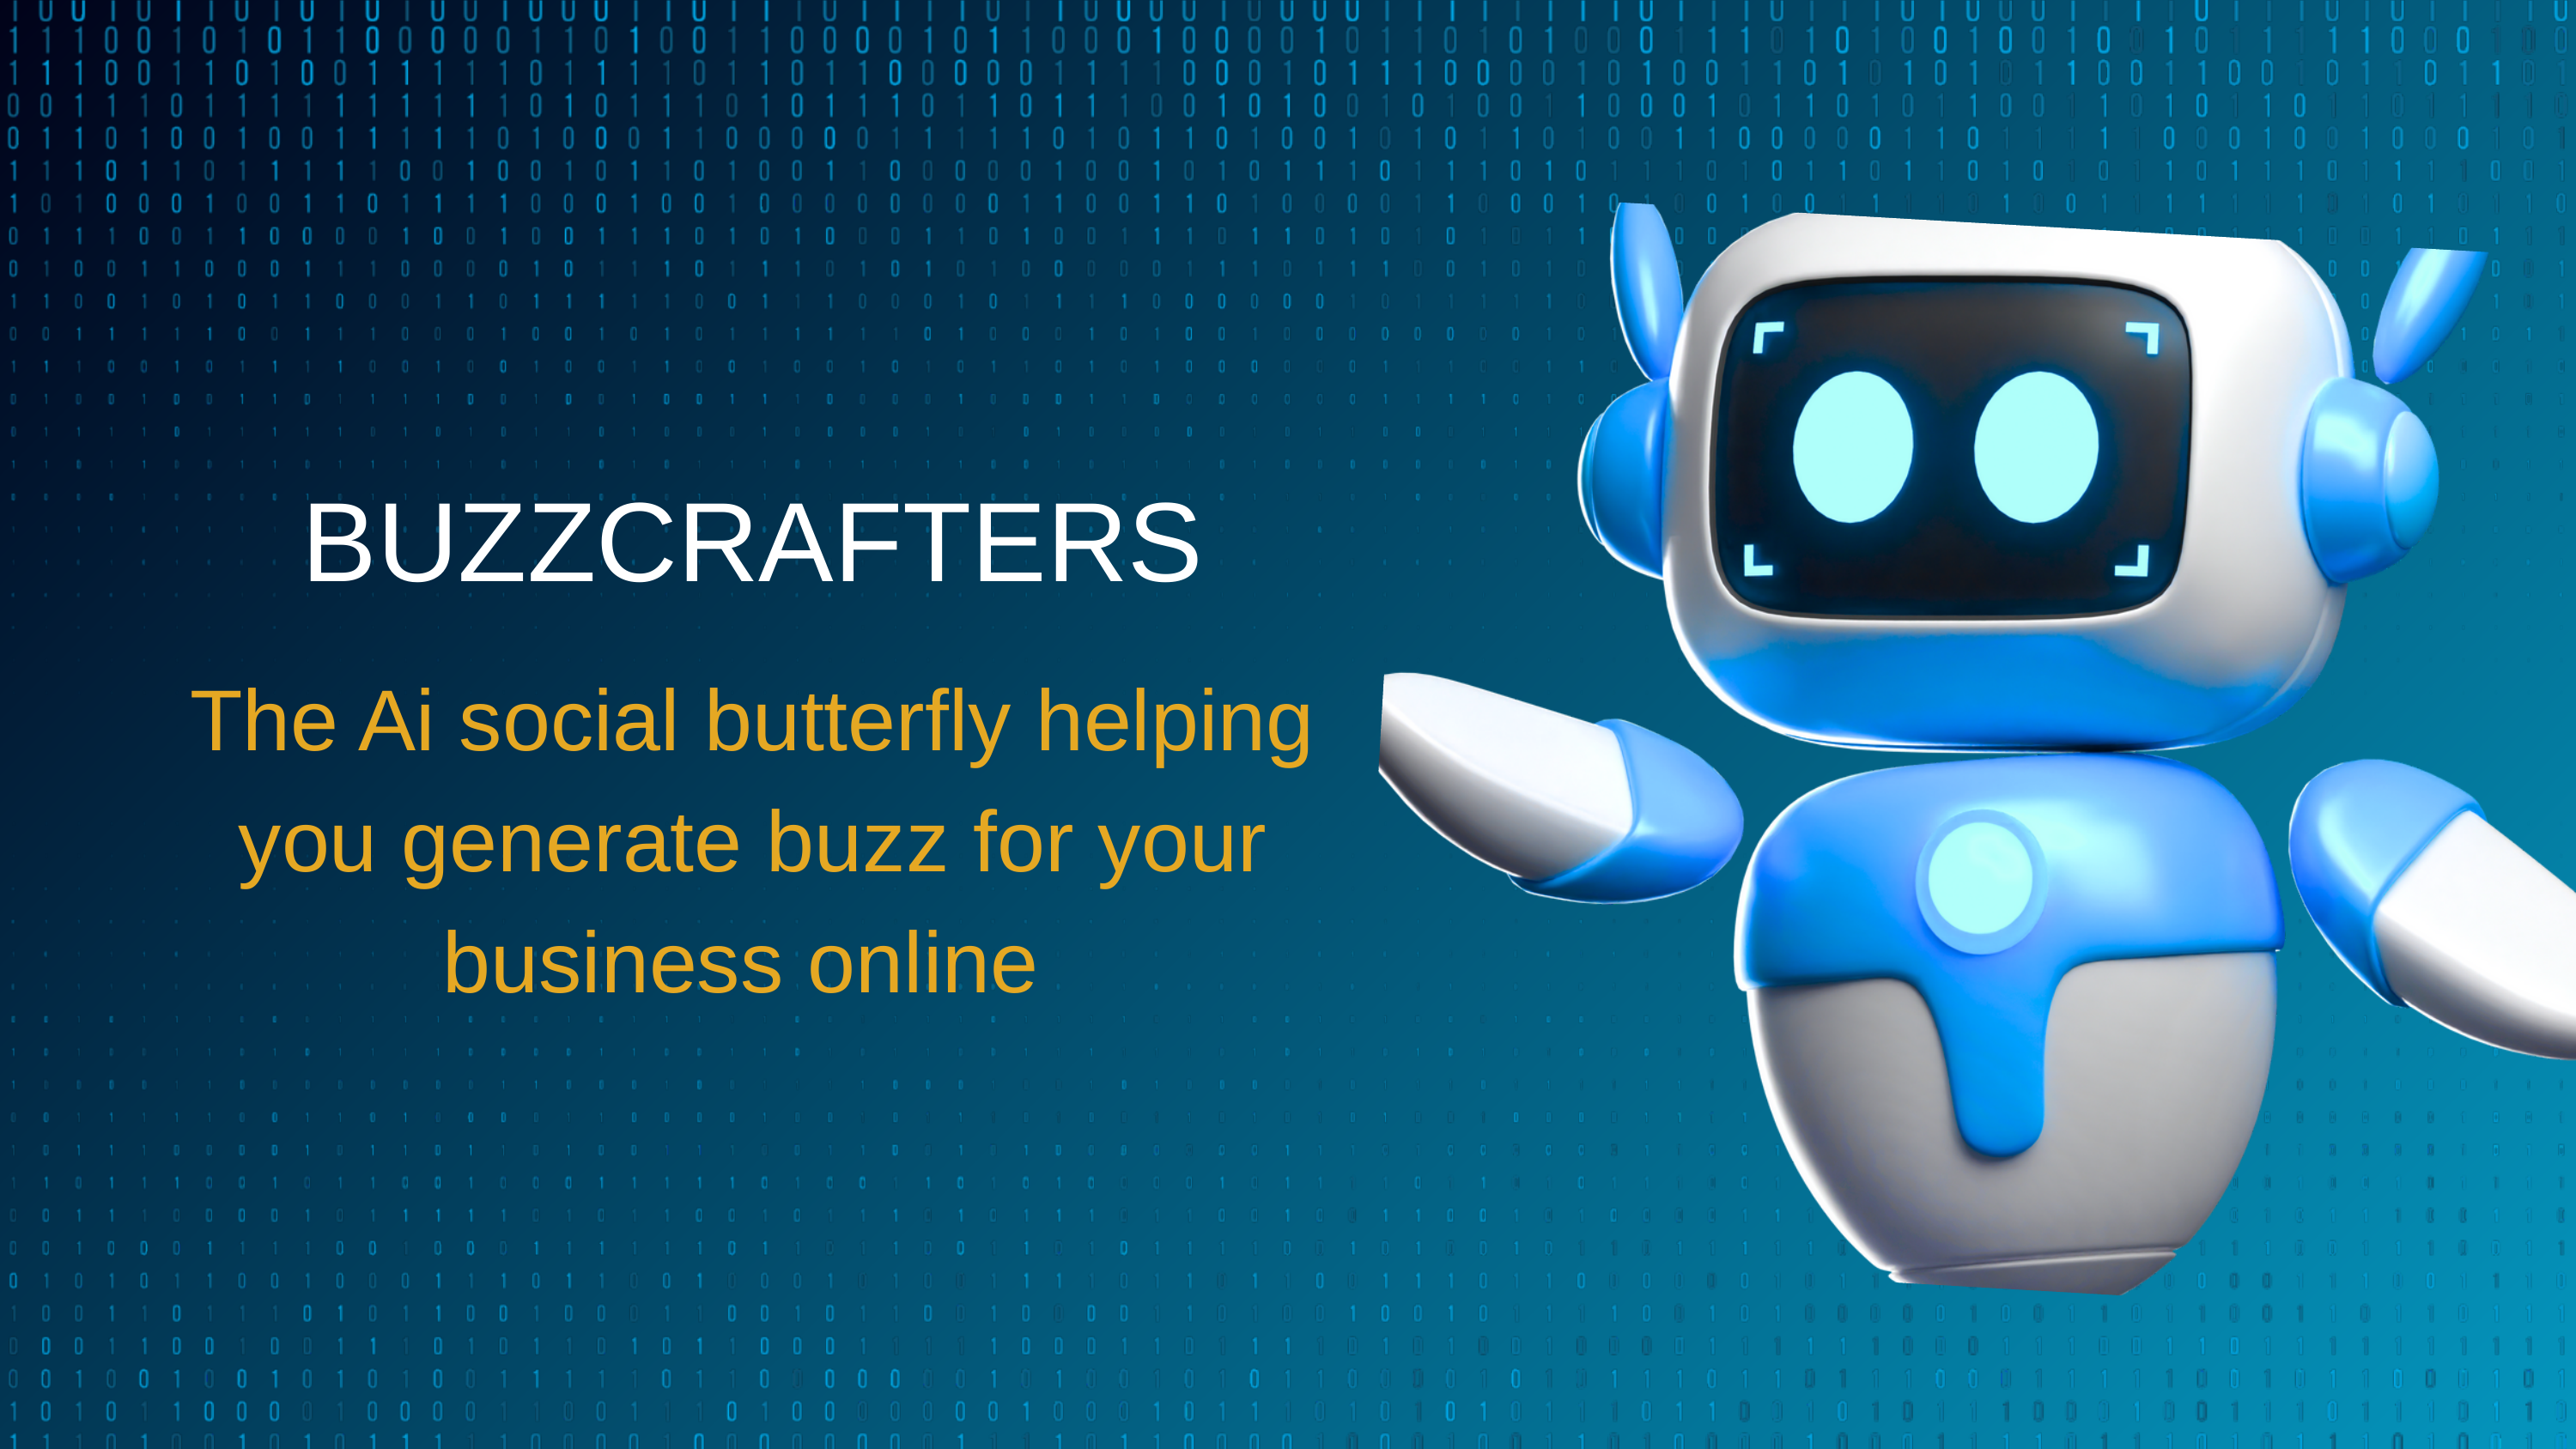

BUZZCRAFTERS
The Ai social butterfly helping you generate buzz for your business online